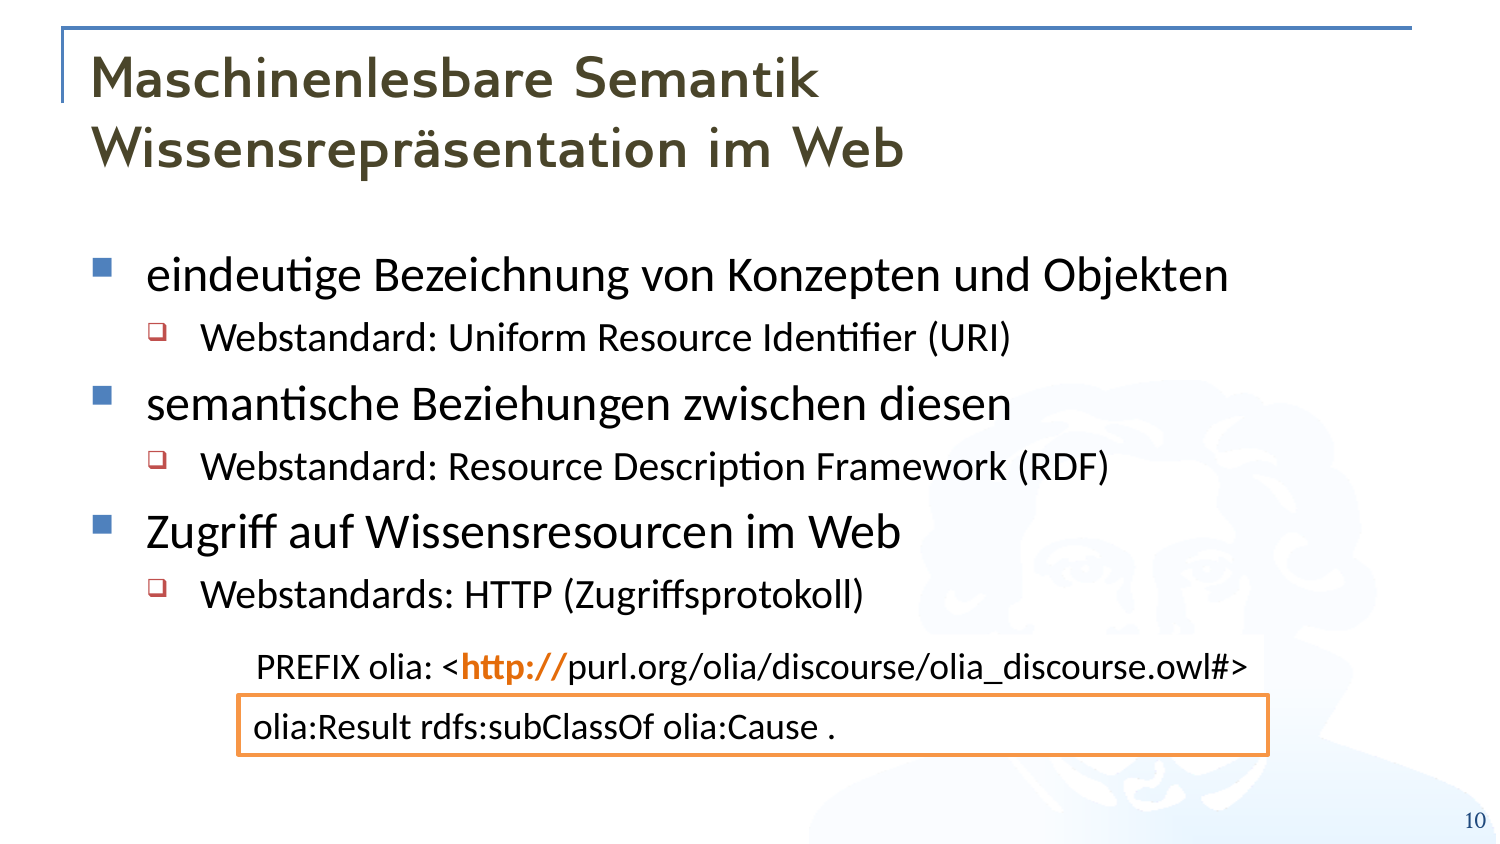

# Maschinenlesbare Semantik Wissensrepräsentation im Web
eindeutige Bezeichnung von Konzepten und Objekten
Webstandard: Uniform Resource Identifier (URI)
semantische Beziehungen zwischen diesen
Webstandard: Resource Description Framework (RDF)
Zugriff auf Wissensresourcen im Web
Webstandards: HTTP (Zugriffsprotokoll)
PREFIX olia: <http://purl.org/olia/discourse/olia_discourse.owl#>
olia:Result rdfs:subClassOf olia:Cause .
10